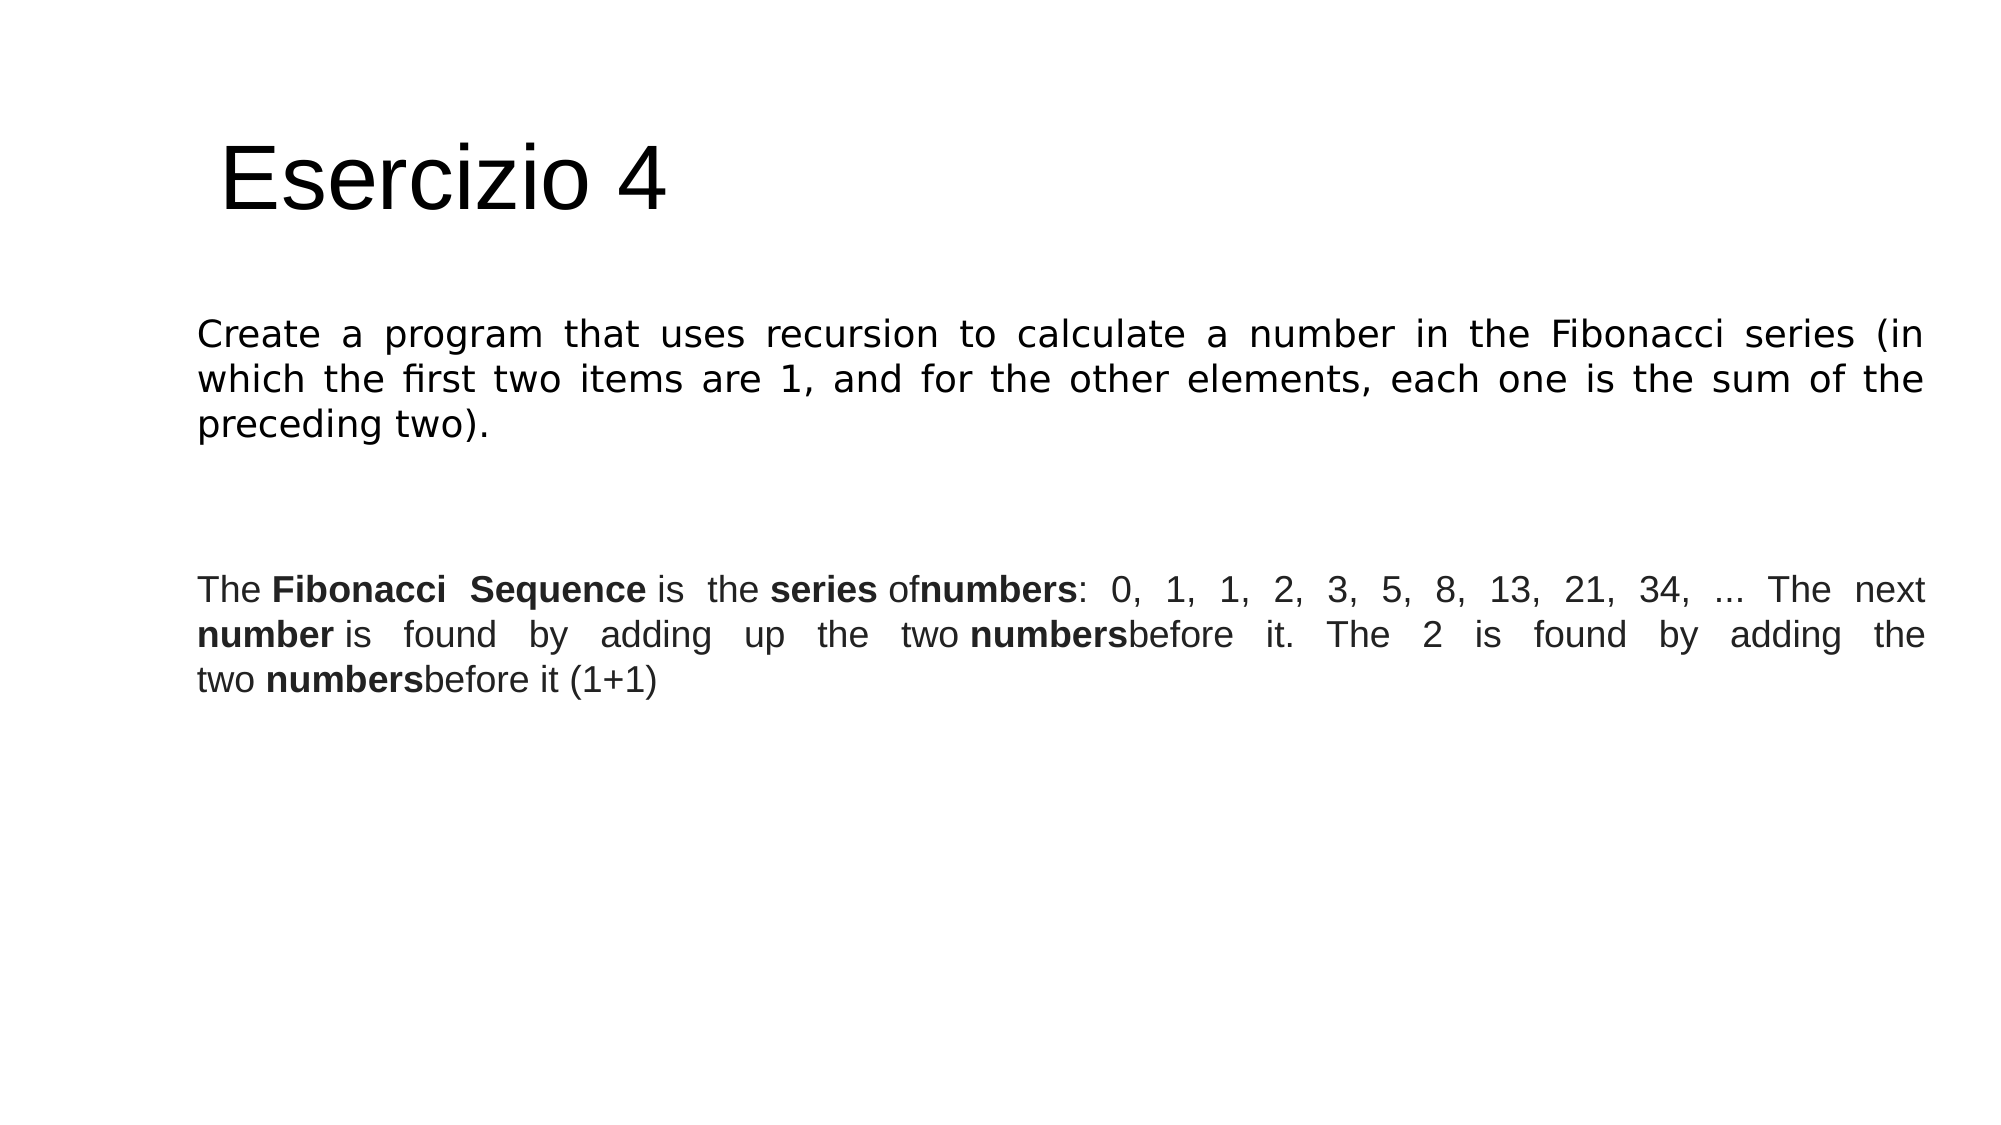

# Esercizio 4
Create a program that uses recursion to calculate a number in the Fibonacci series (in which the first two items are 1, and for the other elements, each one is the sum of the preceding two).
The Fibonacci Sequence is the series ofnumbers: 0, 1, 1, 2, 3, 5, 8, 13, 21, 34, ... The next number is found by adding up the two numbersbefore it. The 2 is found by adding the two numbersbefore it (1+1)